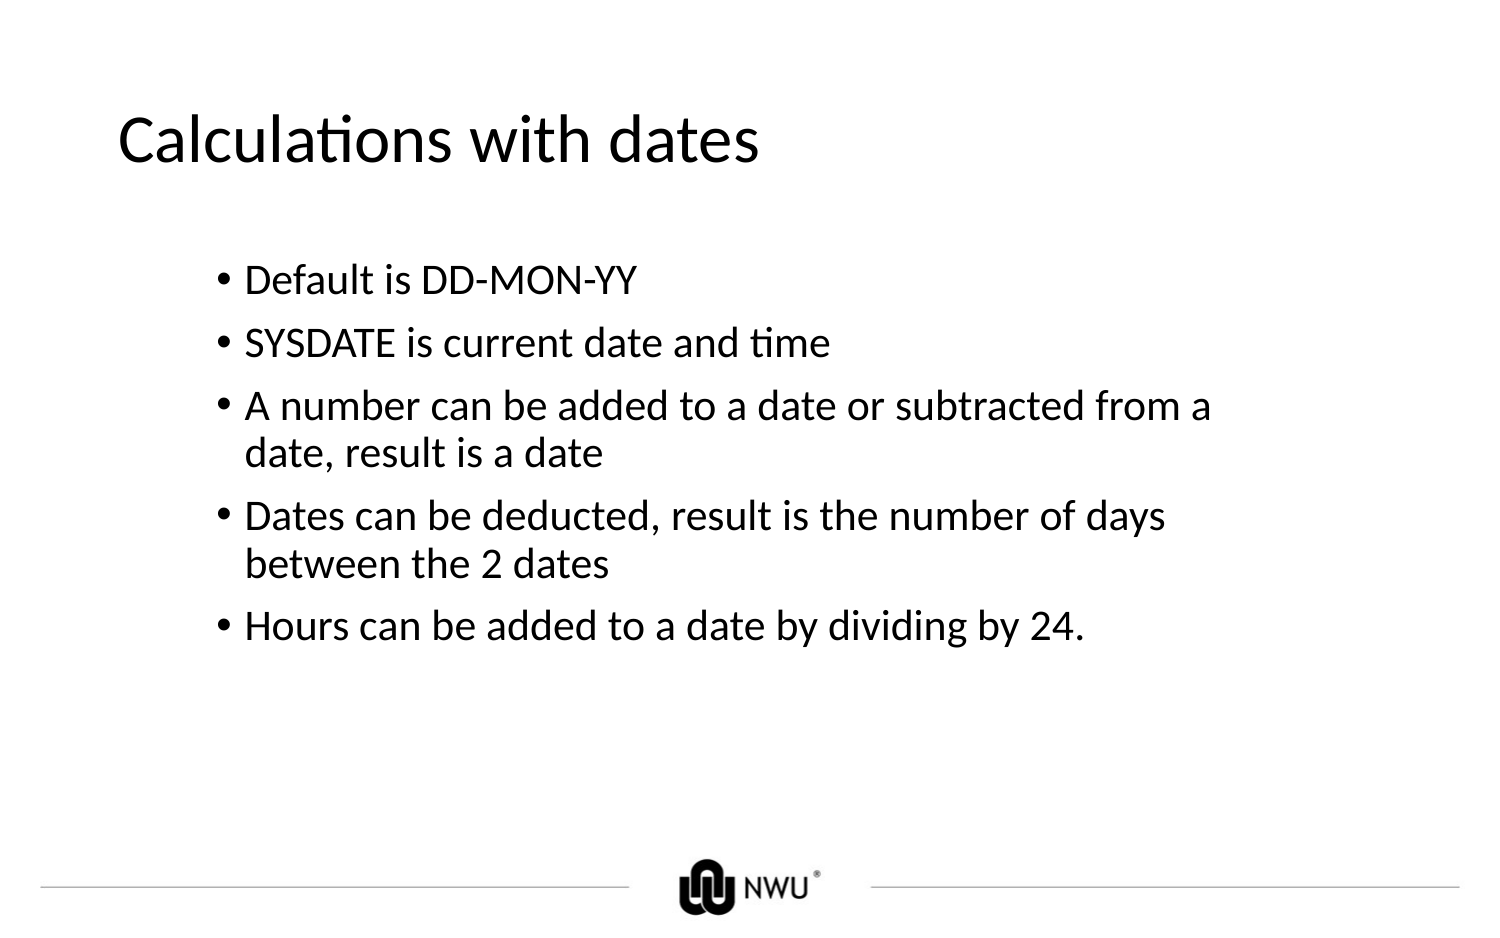

# Calculations with dates
Default is DD-MON-YY
SYSDATE is current date and time
A number can be added to a date or subtracted from a date, result is a date
Dates can be deducted, result is the number of days between the 2 dates
Hours can be added to a date by dividing by 24.